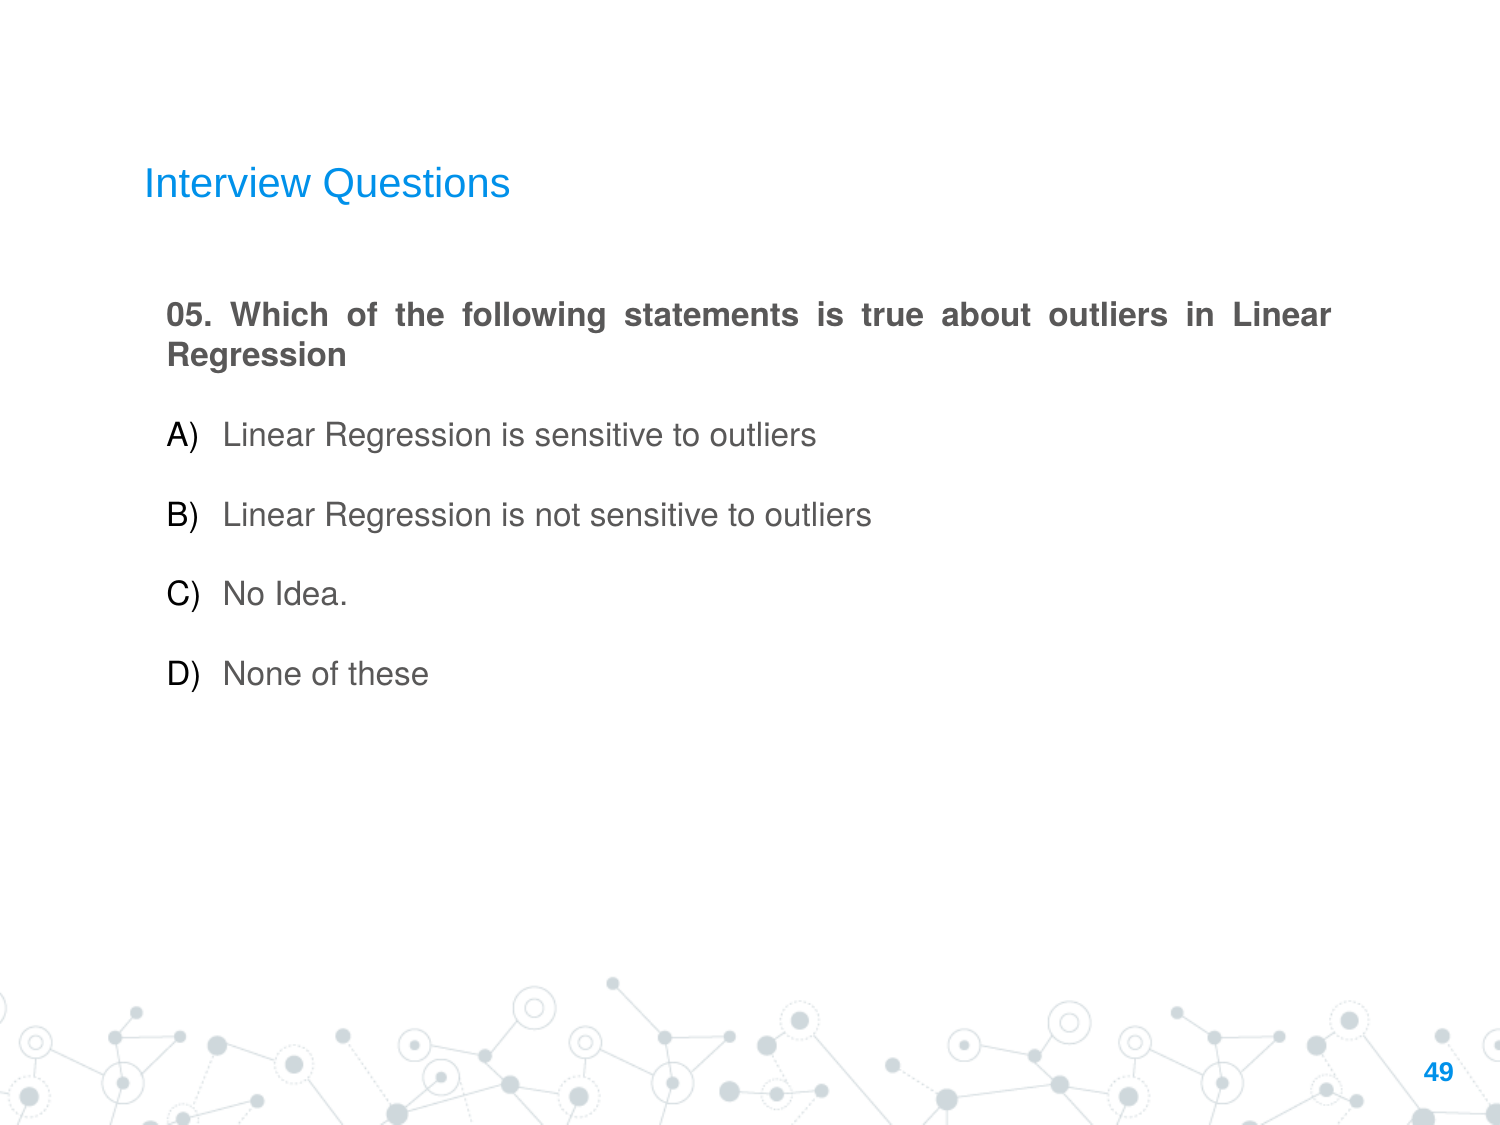

# Interview Questions
05. Which of the following statements is true about outliers in Linear Regression

Linear Regression is sensitive to outliers

Linear Regression is not sensitive to outliers

No Idea.

None of these

49